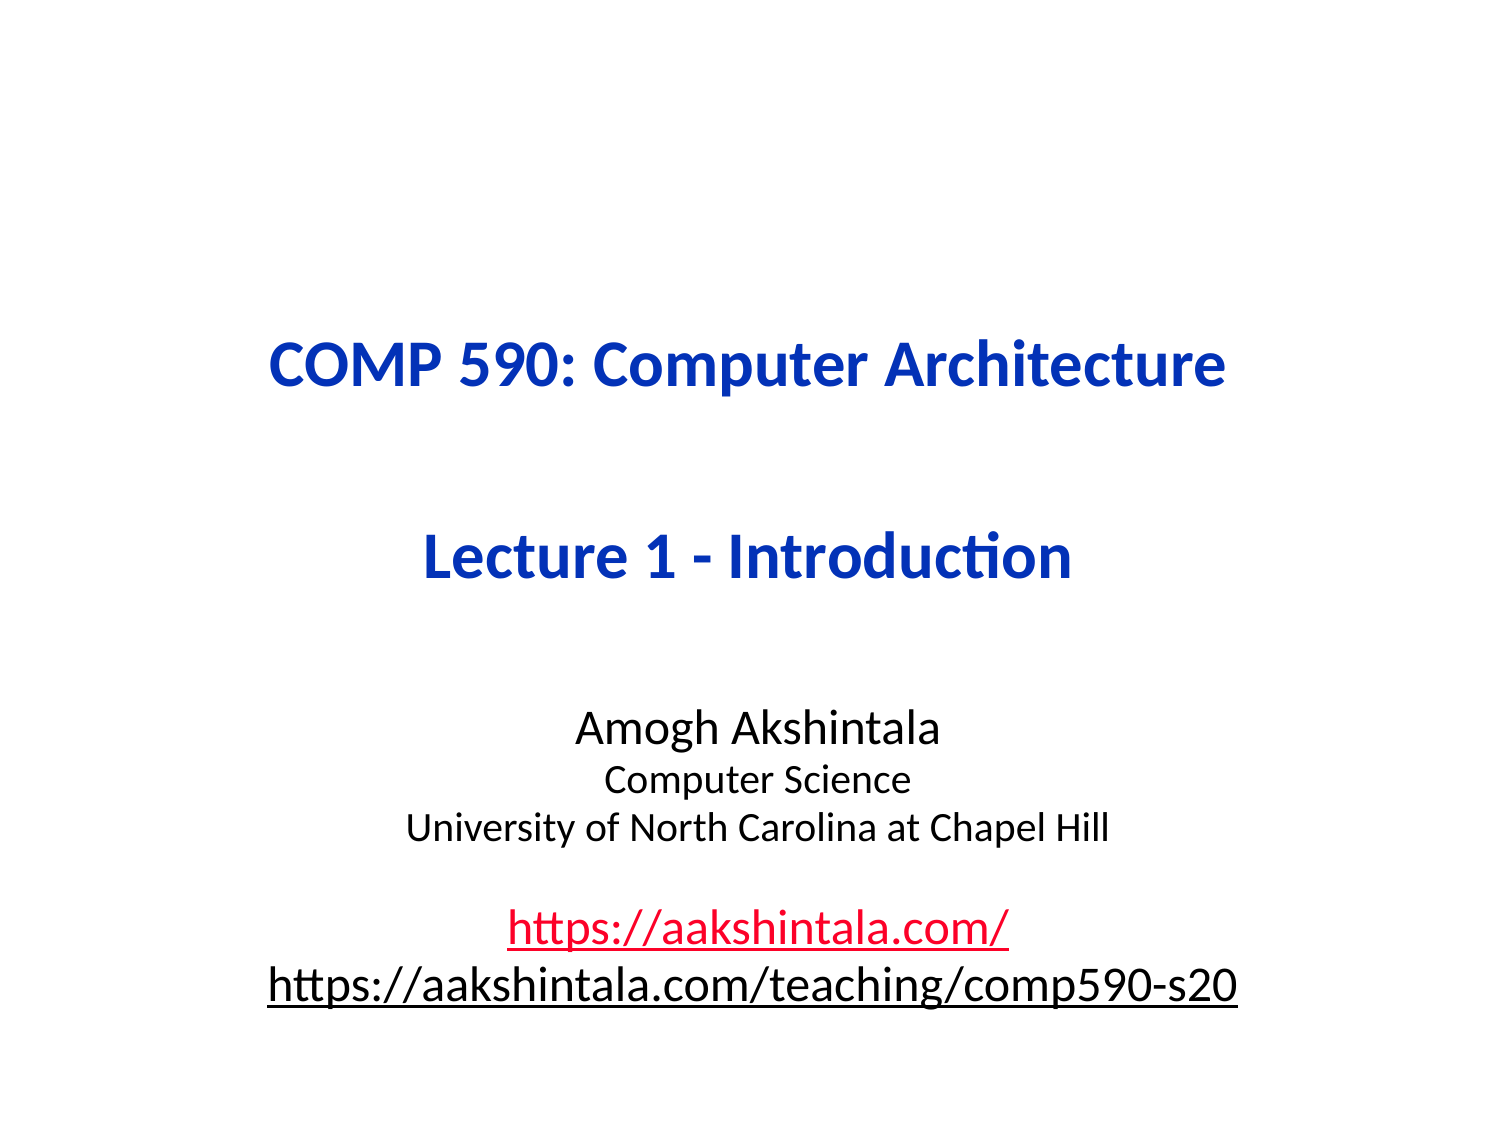

# COMP 590: Computer Architecture Lecture 1 - Introduction
Amogh Akshintala
Computer Science
University of North Carolina at Chapel Hill

https://aakshintala.com/
https://aakshintala.com/teaching/comp590-s20